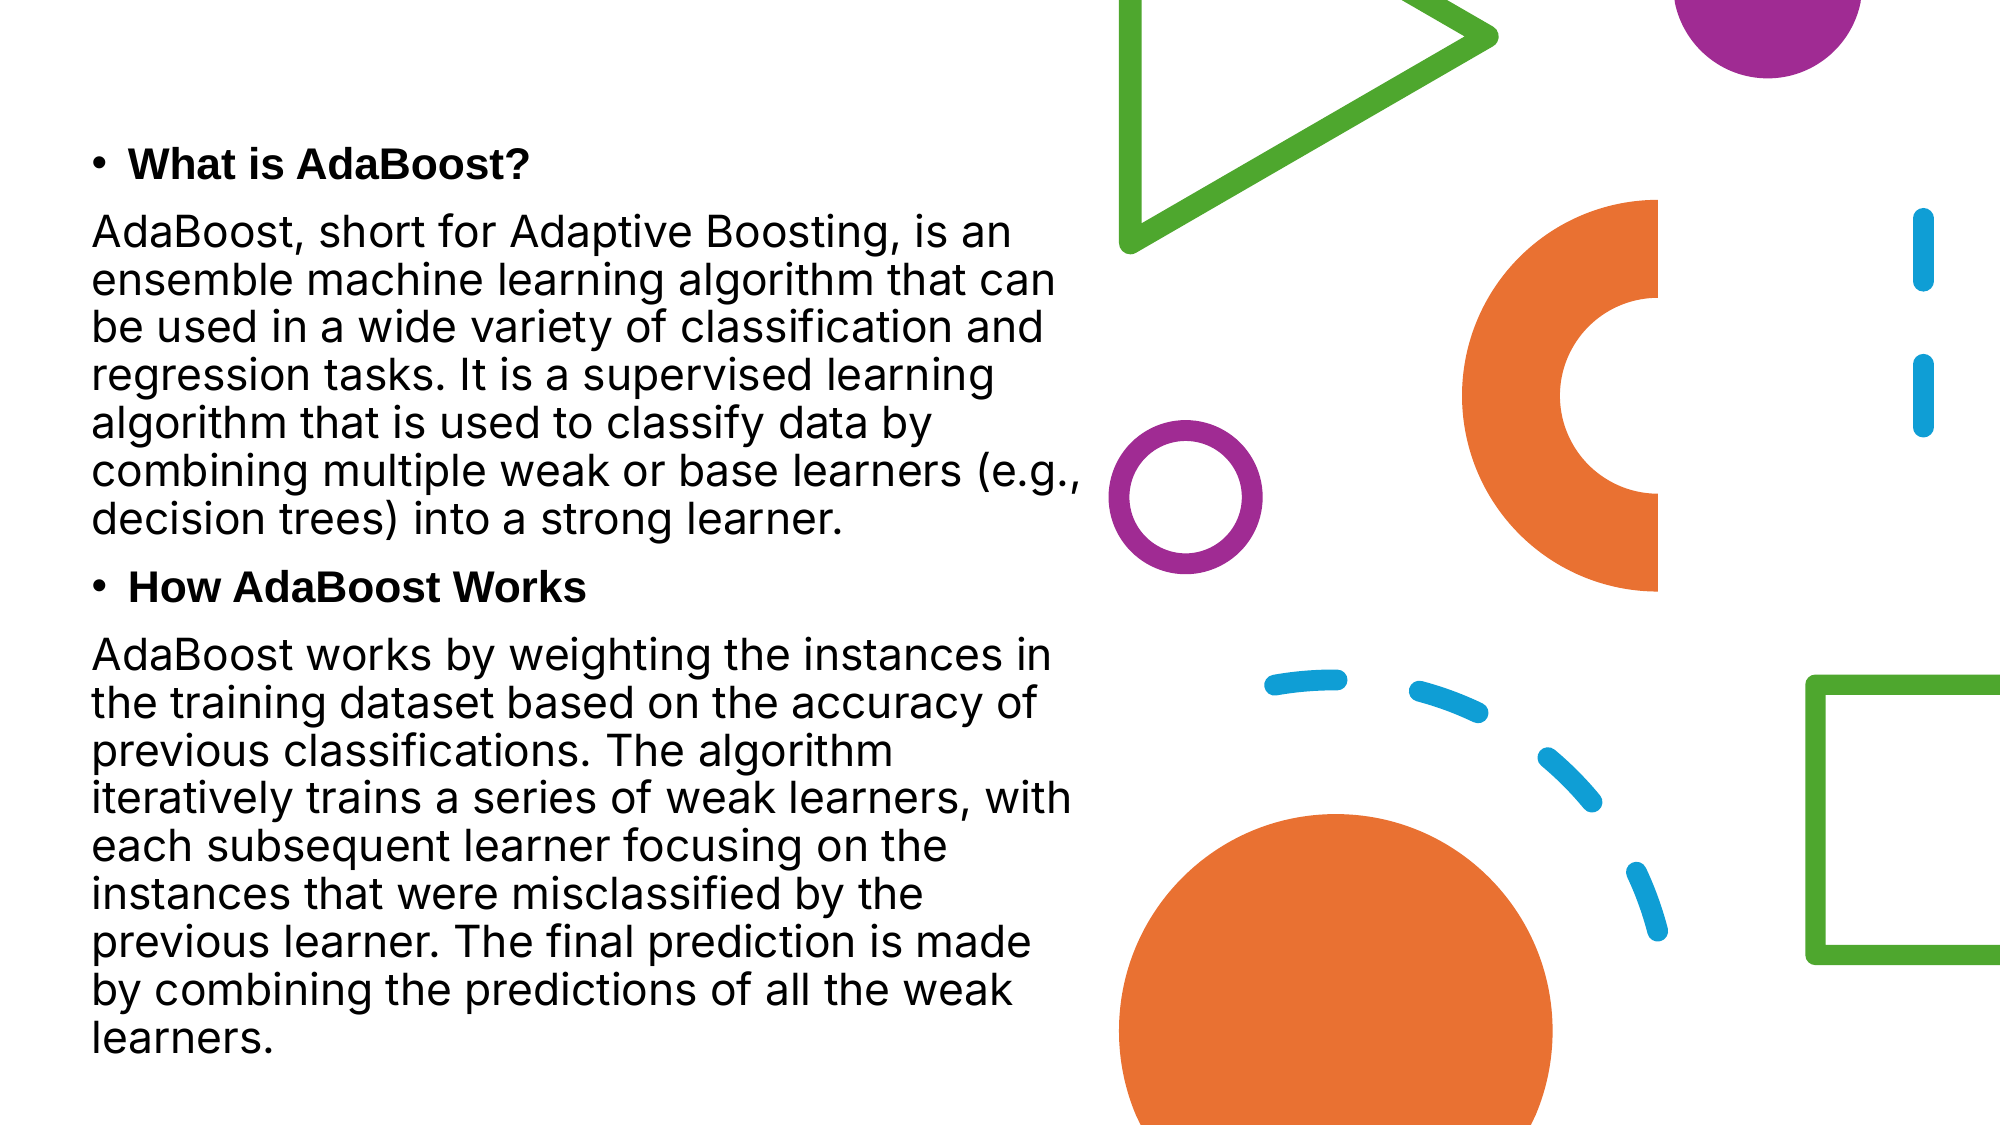

What is AdaBoost?
AdaBoost, short for Adaptive Boosting, is an ensemble machine learning algorithm that can be used in a wide variety of classification and regression tasks. It is a supervised learning algorithm that is used to classify data by combining multiple weak or base learners (e.g., decision trees) into a strong learner.
How AdaBoost Works
AdaBoost works by weighting the instances in the training dataset based on the accuracy of previous classifications. The algorithm iteratively trains a series of weak learners, with each subsequent learner focusing on the instances that were misclassified by the previous learner. The final prediction is made by combining the predictions of all the weak learners.